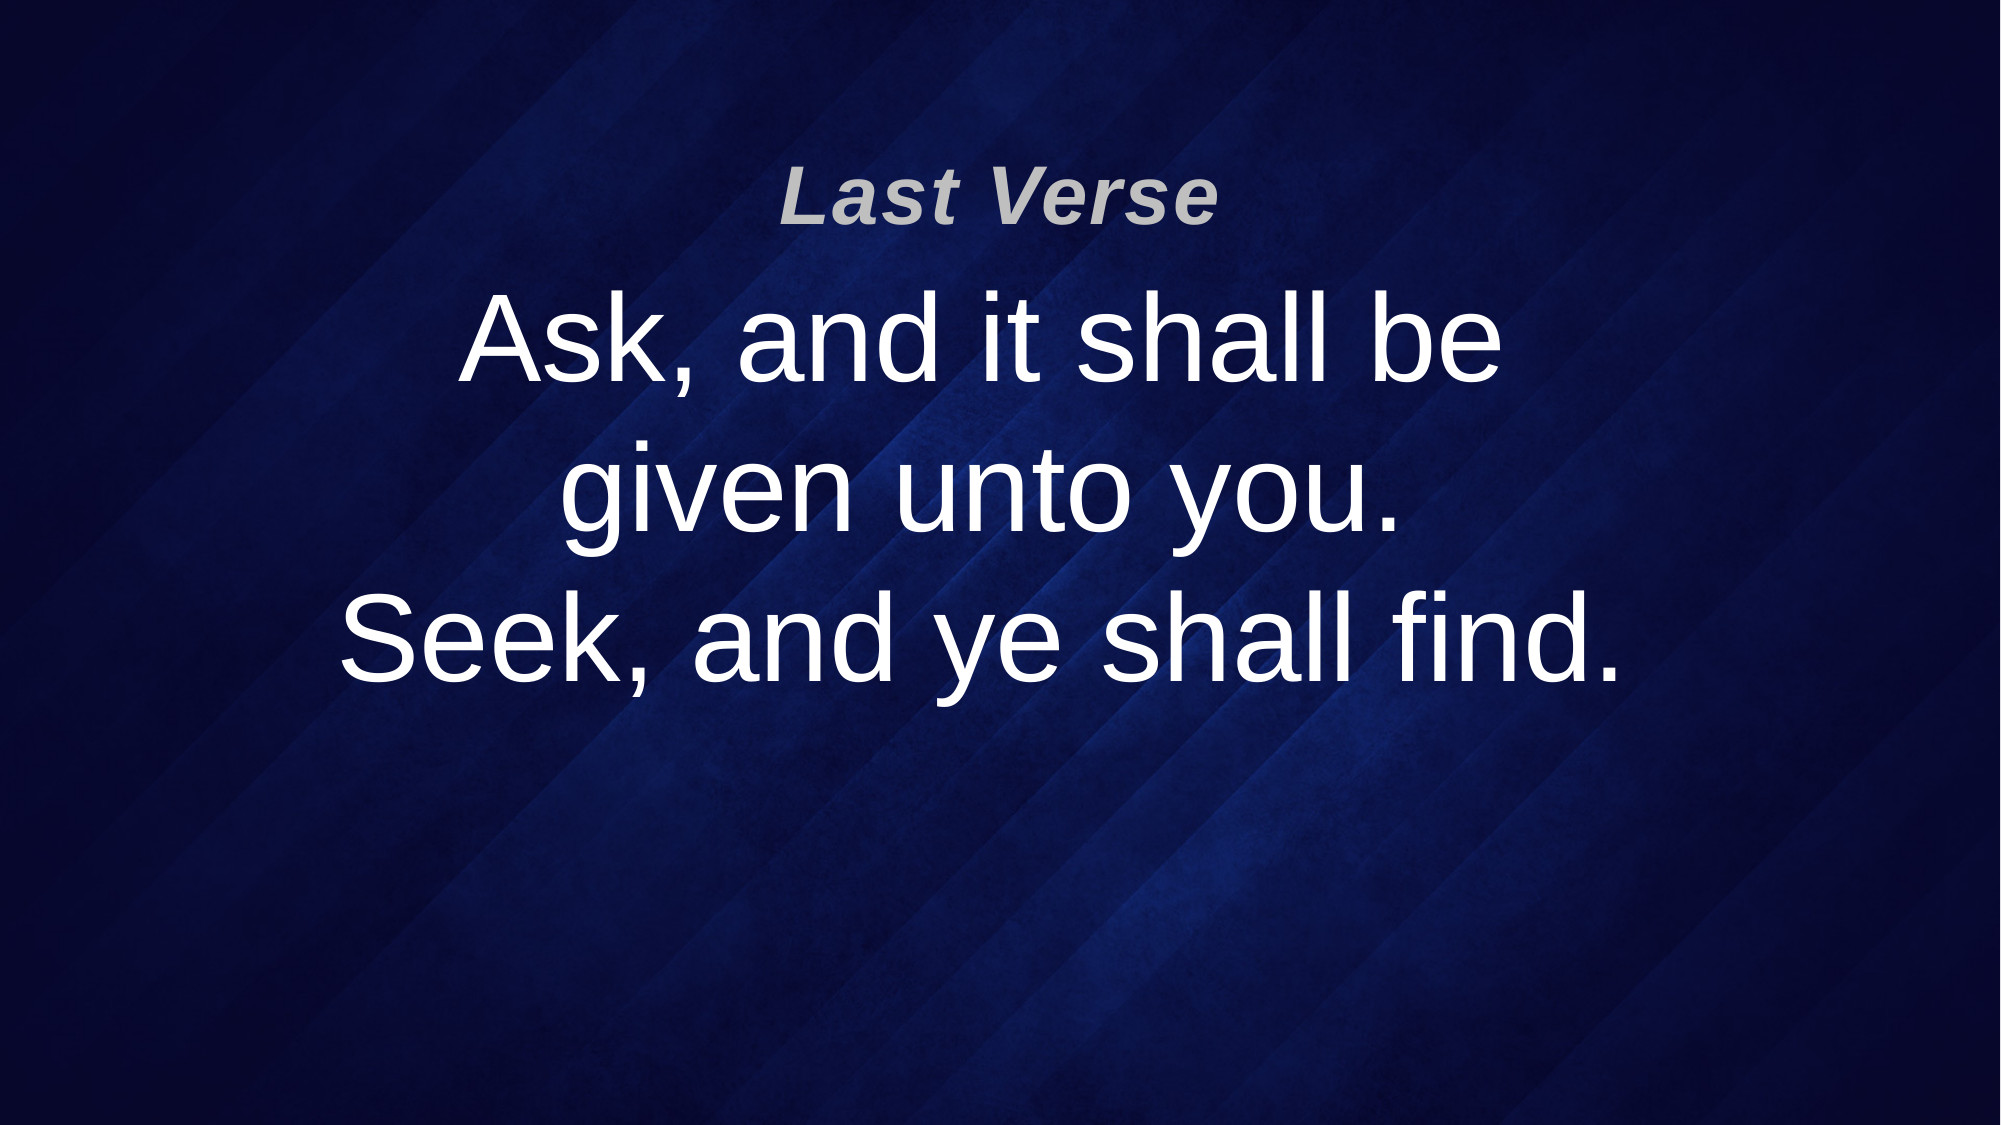

Last Verse
# Ask, and it shall be given unto you. Seek, and ye shall find.